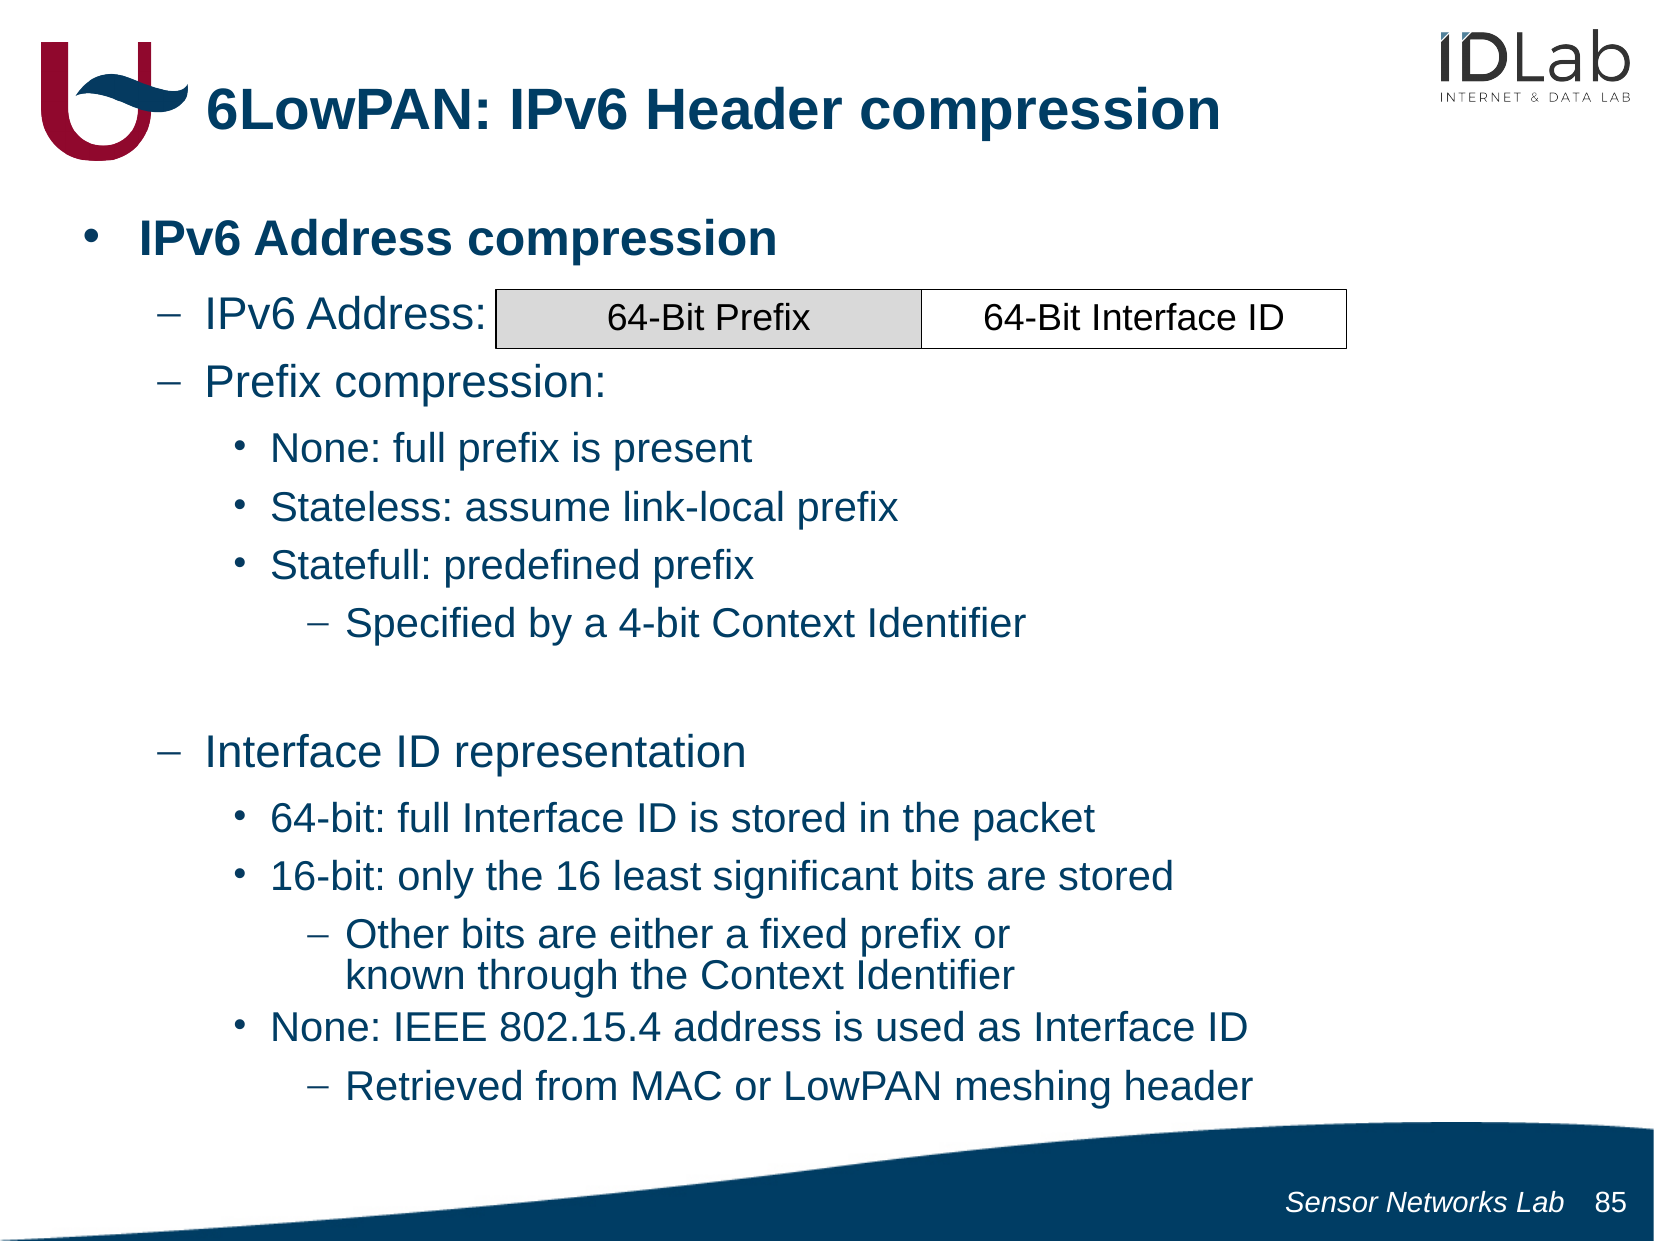

# 6LowPAN: IPv6 Header compression
IPv6 Address compression
IPv6 Address:
Prefix compression:
None: full prefix is present
Stateless: assume link-local prefix
Statefull: predefined prefix
Specified by a 4-bit Context Identifier

Interface ID representation
64-bit: full Interface ID is stored in the packet
16-bit: only the 16 least significant bits are stored
Other bits are either a fixed prefix or
known through the Context Identifier
None: IEEE 802.15.4 address is used as Interface ID
Retrieved from MAC or LowPAN meshing header

64-Bit Prefix
64-Bit Interface ID
Sensor Networks Lab
85